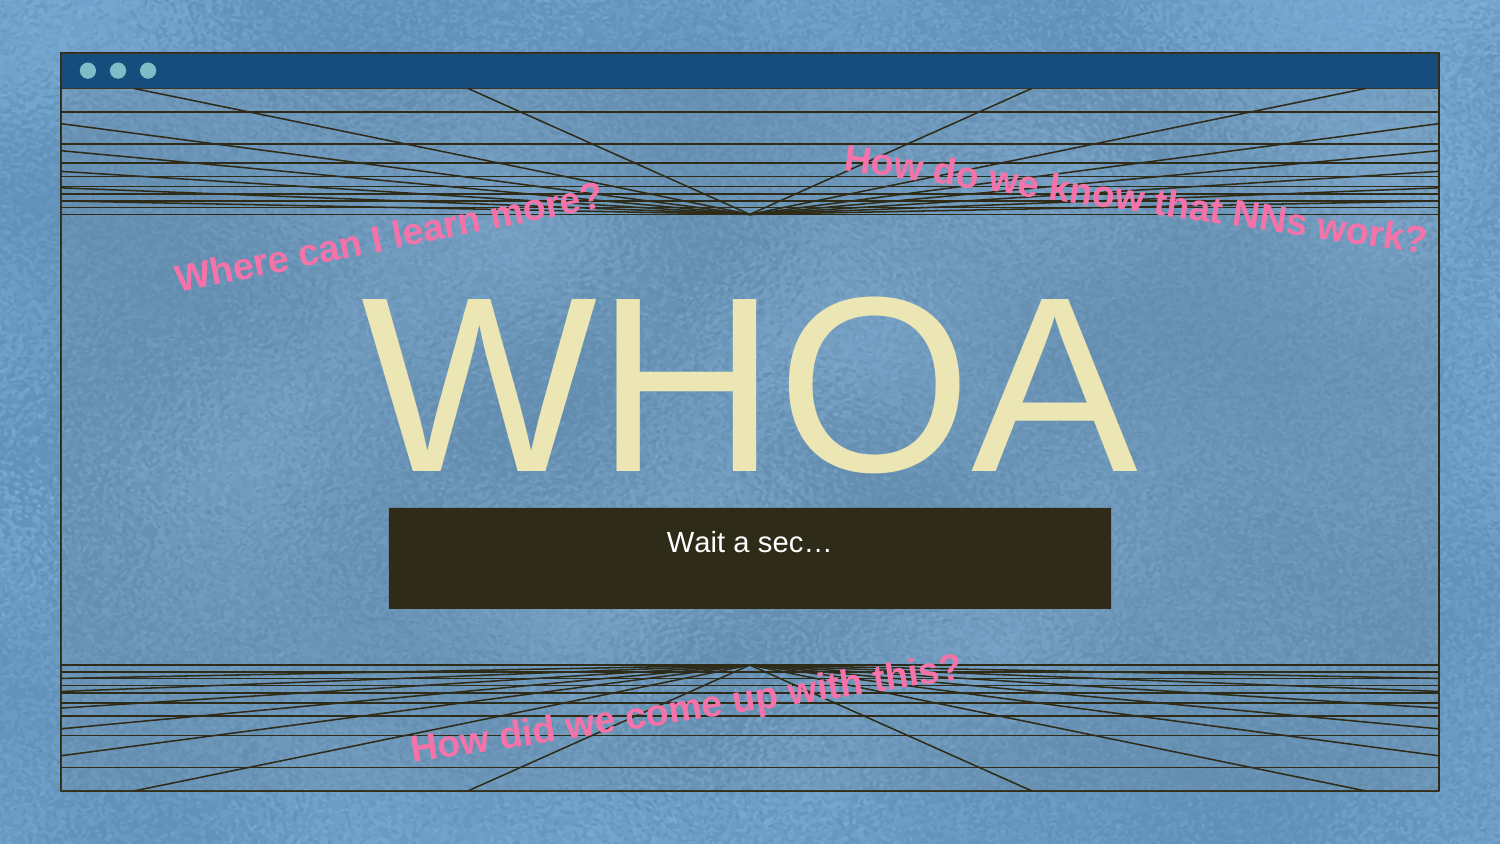

How do we know that NNs work?
Where can I learn more?
# WHOA
Wait a sec…
How did we come up with this?